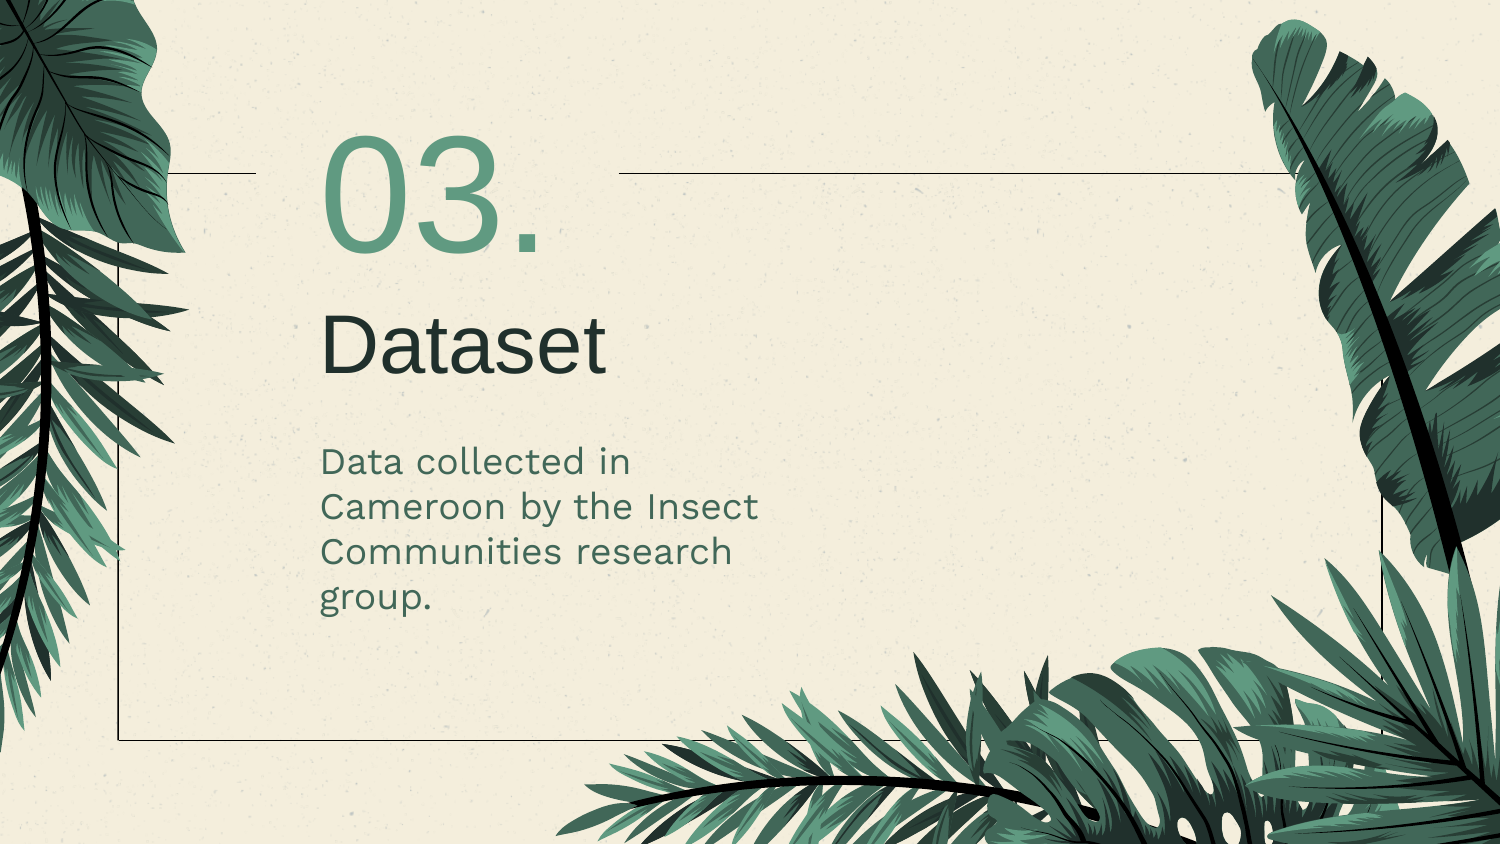

# 03.

Dataset
Data collected in Cameroon by the Insect Communities research group.